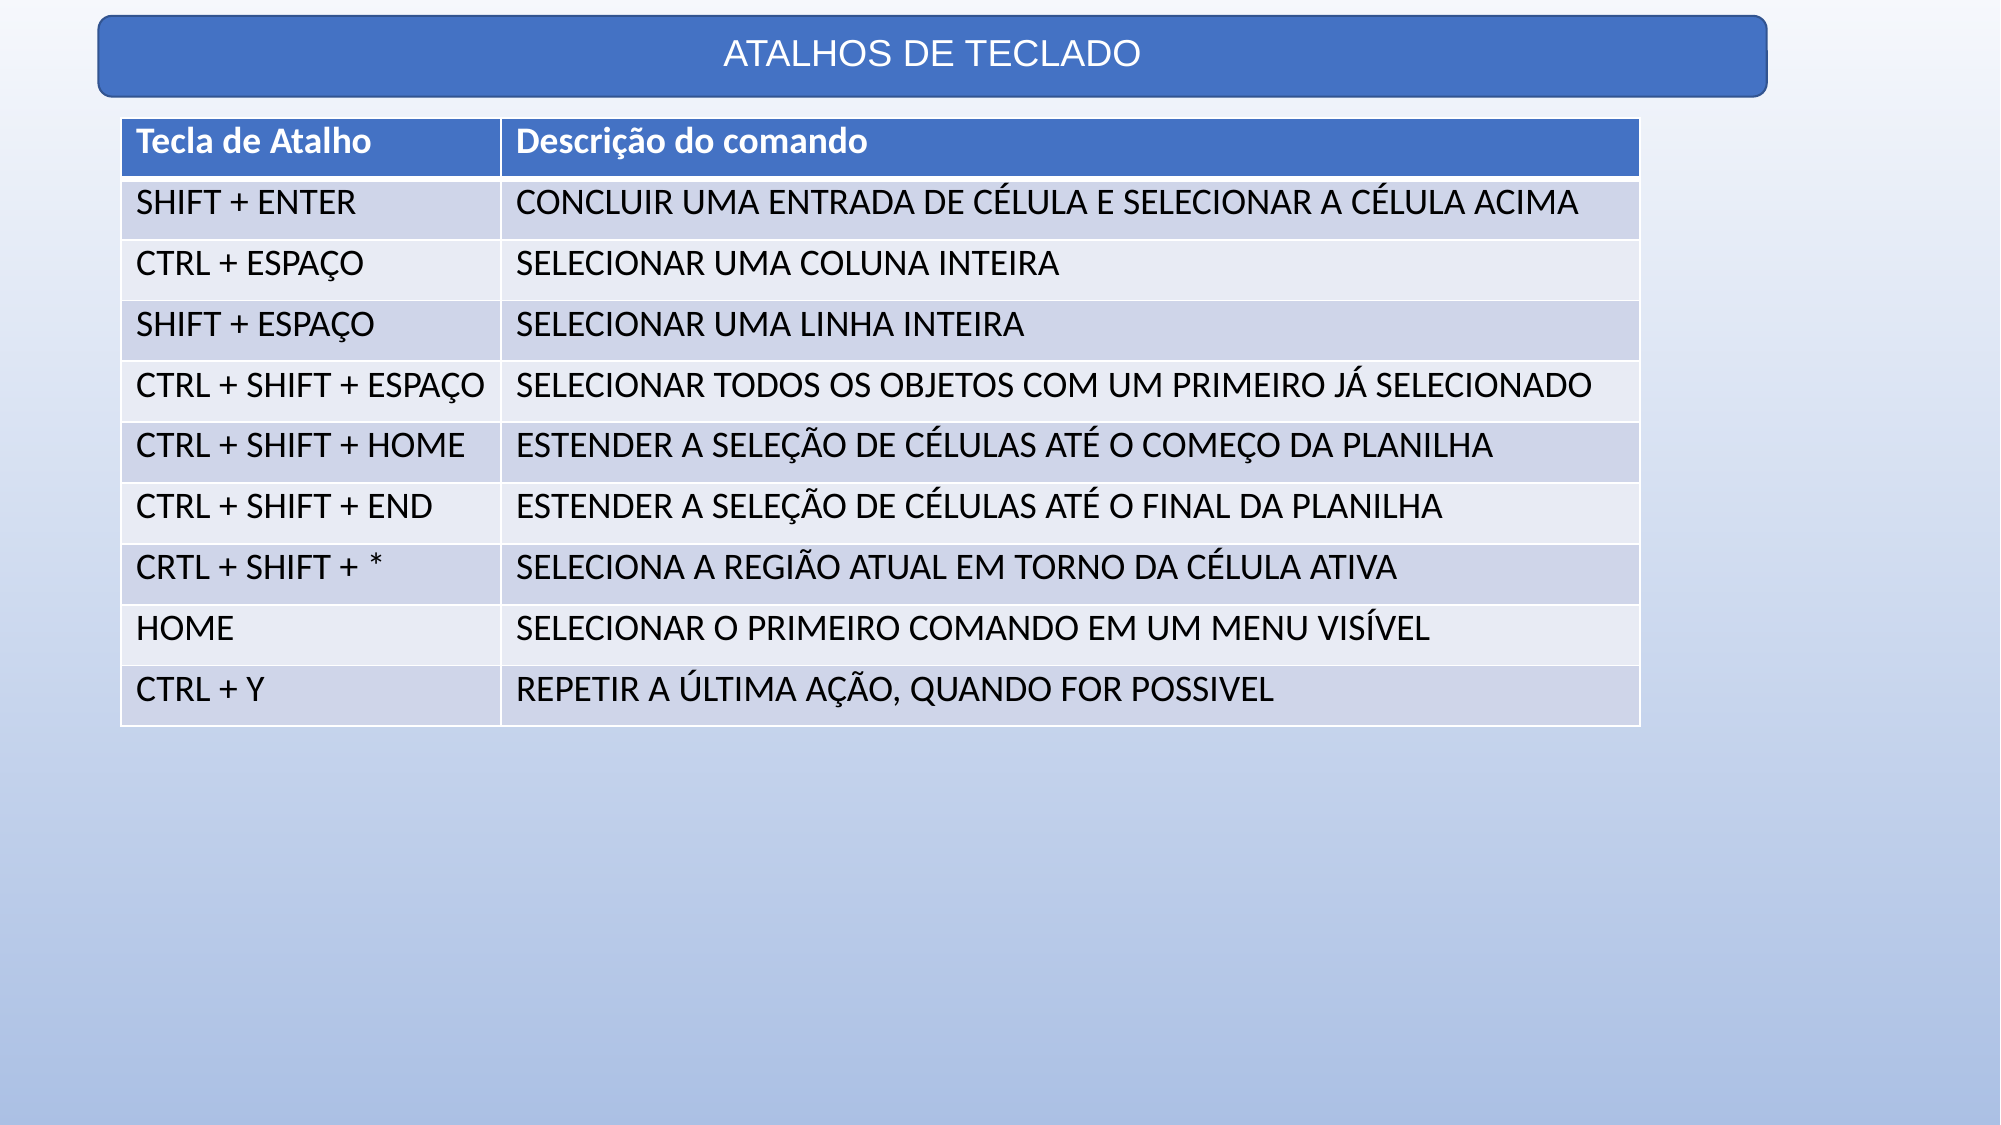

ATALHOS DE TECLADO
| Tecla de Atalho | Descrição do comando |
| --- | --- |
| SHIFT + ENTER | CONCLUIR UMA ENTRADA DE CÉLULA E SELECIONAR A CÉLULA ACIMA |
| CTRL + ESPAÇO | SELECIONAR UMA COLUNA INTEIRA |
| SHIFT + ESPAÇO | SELECIONAR UMA LINHA INTEIRA |
| CTRL + SHIFT + ESPAÇO | SELECIONAR TODOS OS OBJETOS COM UM PRIMEIRO JÁ SELECIONADO |
| CTRL + SHIFT + HOME | ESTENDER A SELEÇÃO DE CÉLULAS ATÉ O COMEÇO DA PLANILHA |
| CTRL + SHIFT + END | ESTENDER A SELEÇÃO DE CÉLULAS ATÉ O FINAL DA PLANILHA |
| CRTL + SHIFT + \* | SELECIONA A REGIÃO ATUAL EM TORNO DA CÉLULA ATIVA |
| HOME | SELECIONAR O PRIMEIRO COMANDO EM UM MENU VISÍVEL |
| CTRL + Y | REPETIR A ÚLTIMA AÇÃO, QUANDO FOR POSSIVEL |